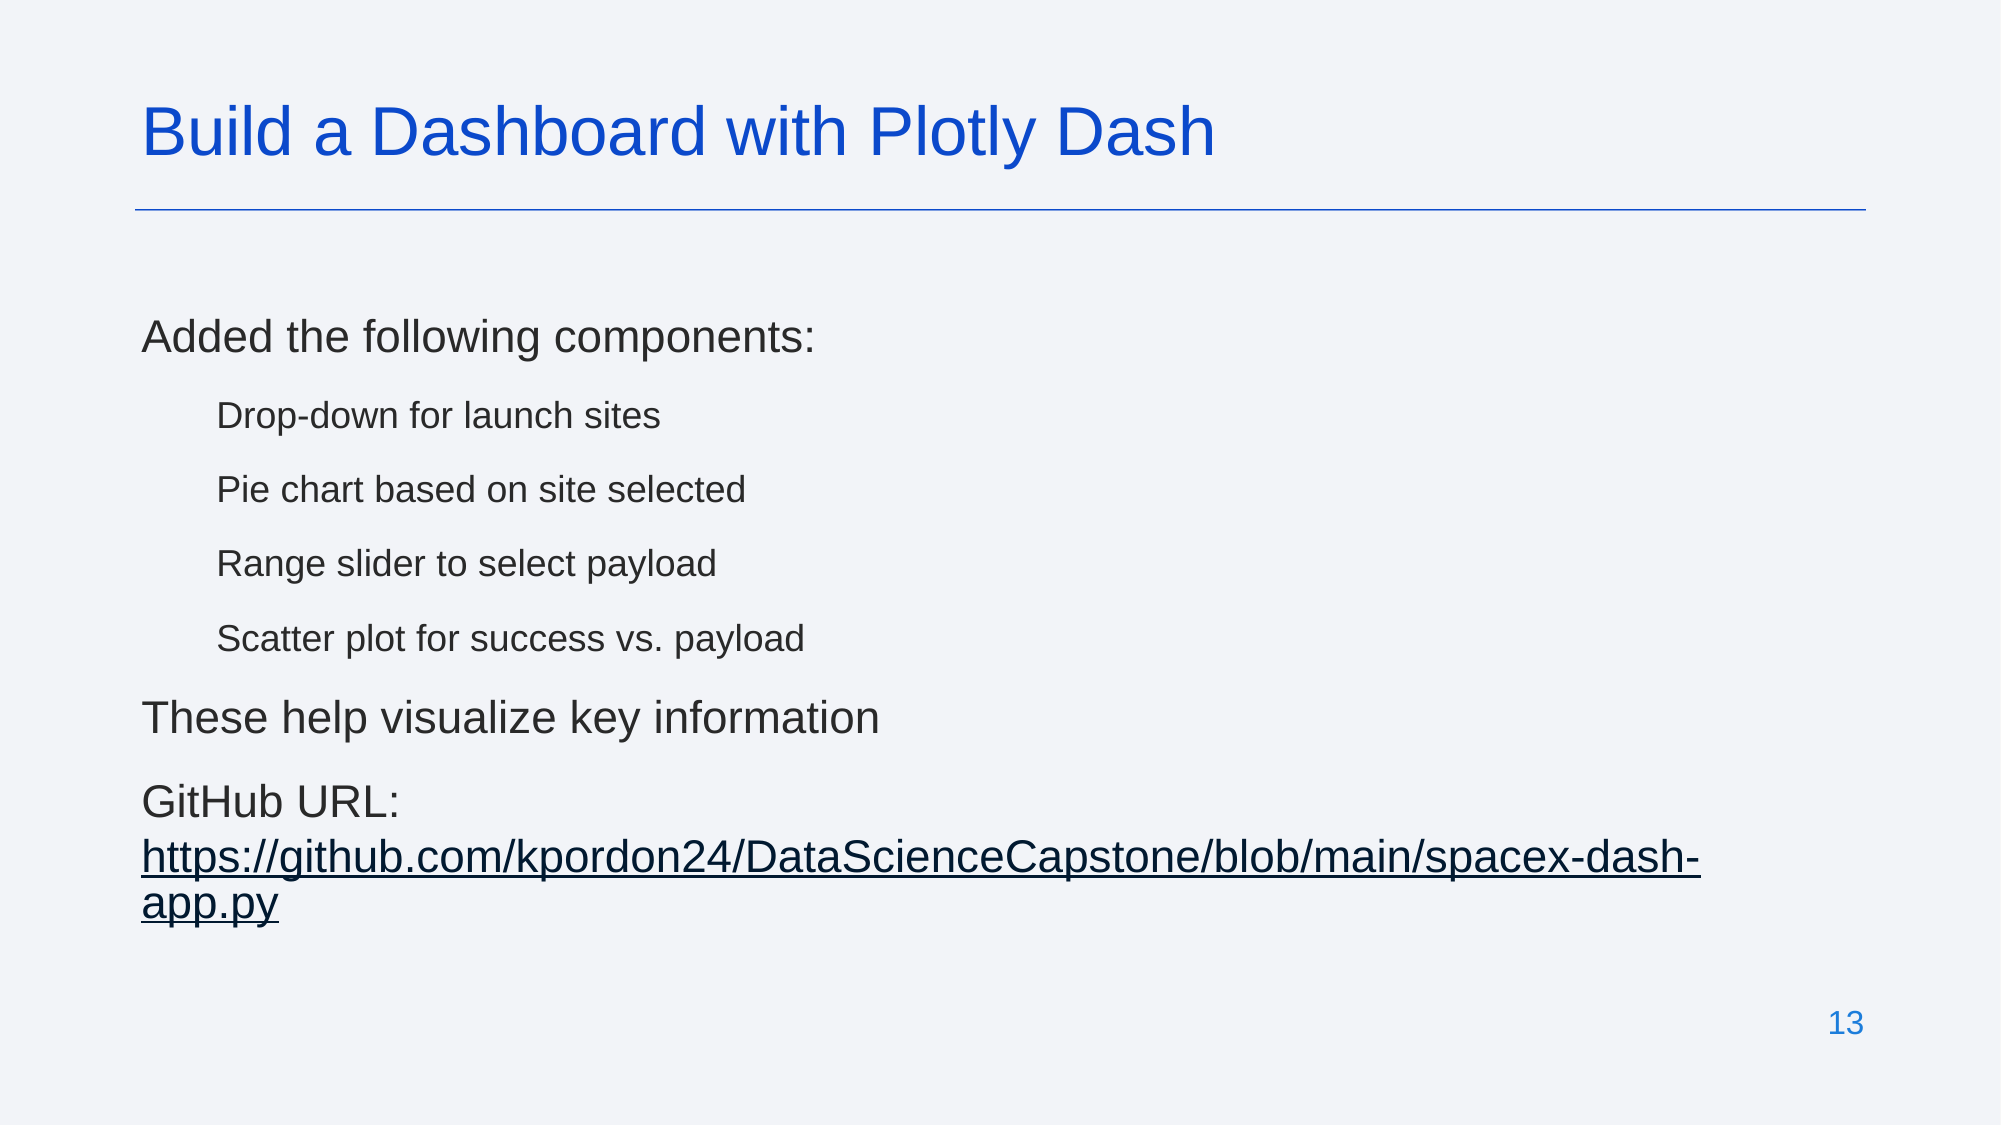

Build a Dashboard with Plotly Dash
Added the following components:
Drop-down for launch sites
Pie chart based on site selected
Range slider to select payload
Scatter plot for success vs. payload
These help visualize key information
GitHub URL: https://github.com/kpordon24/DataScienceCapstone/blob/main/spacex-dash-app.py

13